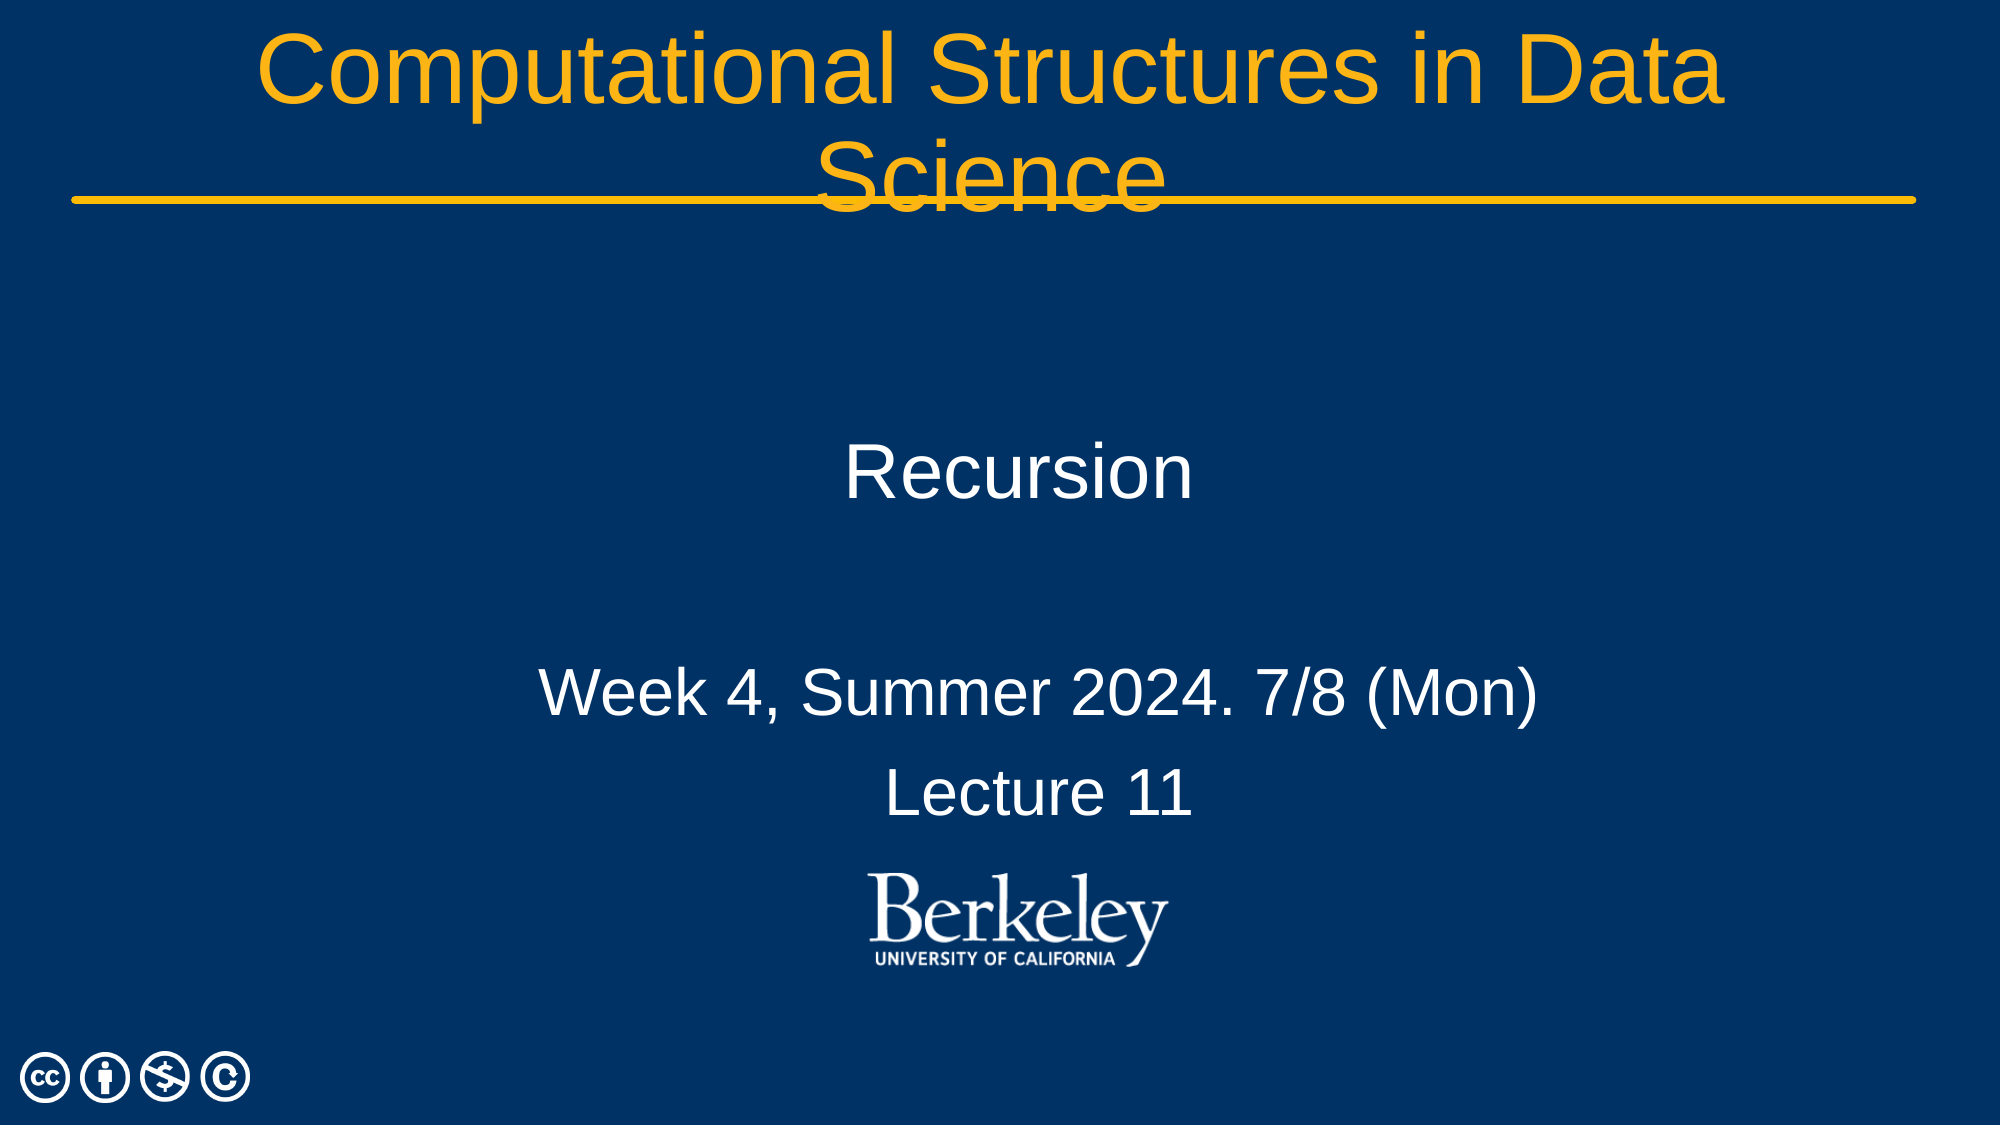

# Recursion
Week 4, Summer 2024. 7/8 (Mon)
Lecture 11